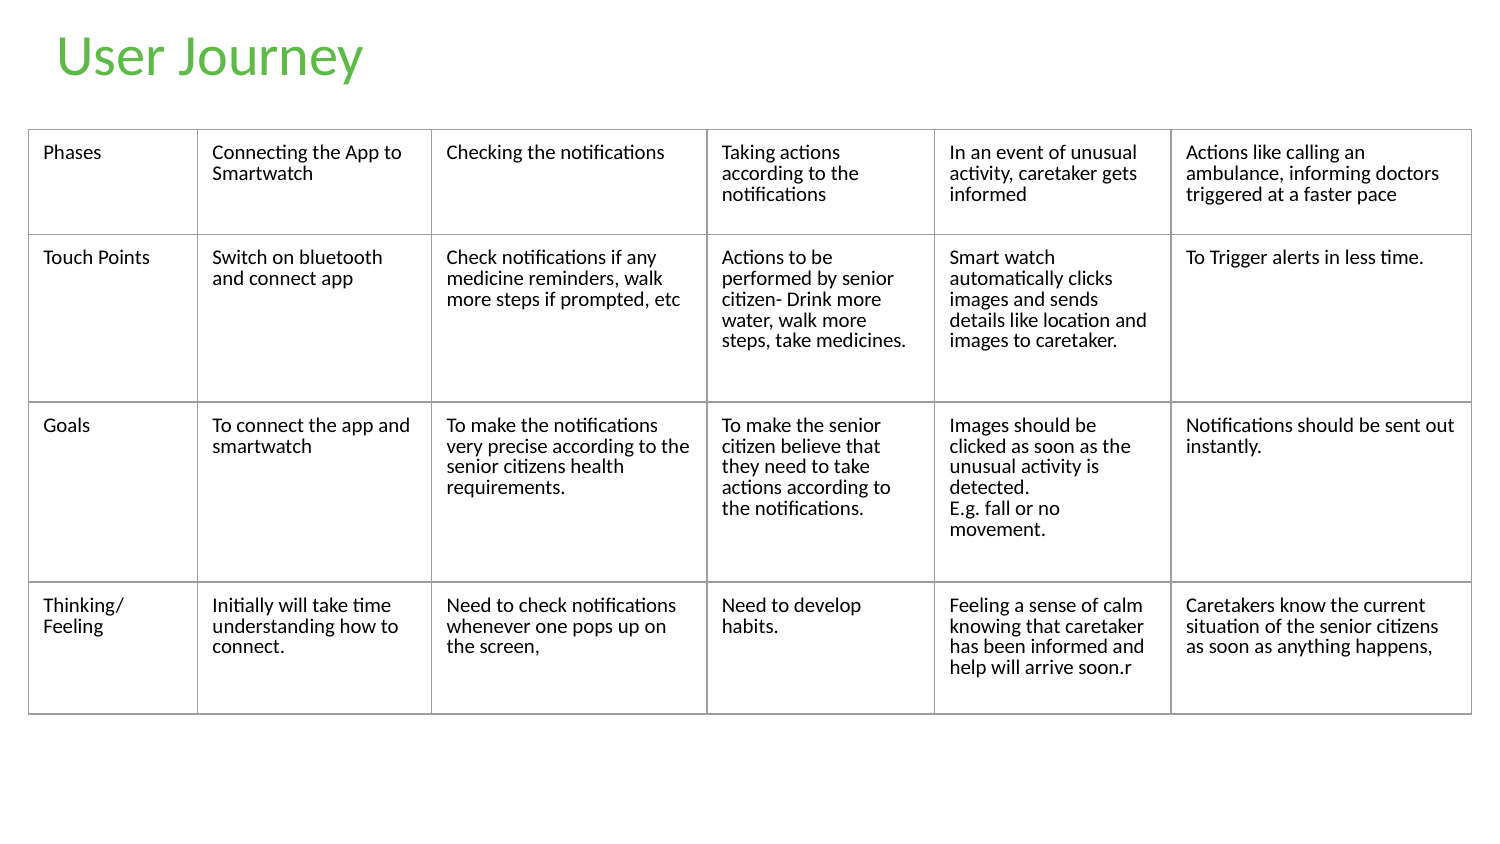

User Journey
| Phases | Connecting the App to Smartwatch | Checking the notifications | Taking actions according to the notifications | In an event of unusual activity, caretaker gets informed | Actions like calling an ambulance, informing doctors triggered at a faster pace |
| --- | --- | --- | --- | --- | --- |
| Touch Points | Switch on bluetooth and connect app | Check notifications if any medicine reminders, walk more steps if prompted, etc | Actions to be performed by senior citizen- Drink more water, walk more steps, take medicines. | Smart watch automatically clicks images and sends details like location and images to caretaker. | To Trigger alerts in less time. |
| Goals | To connect the app and smartwatch | To make the notifications very precise according to the senior citizens health requirements. | To make the senior citizen believe that they need to take actions according to the notifications. | Images should be clicked as soon as the unusual activity is detected. E.g. fall or no movement. | Notifications should be sent out instantly. |
| Thinking/Feeling | Initially will take time understanding how to connect. | Need to check notifications whenever one pops up on the screen, | Need to develop habits. | Feeling a sense of calm knowing that caretaker has been informed and help will arrive soon.r | Caretakers know the current situation of the senior citizens as soon as anything happens, |